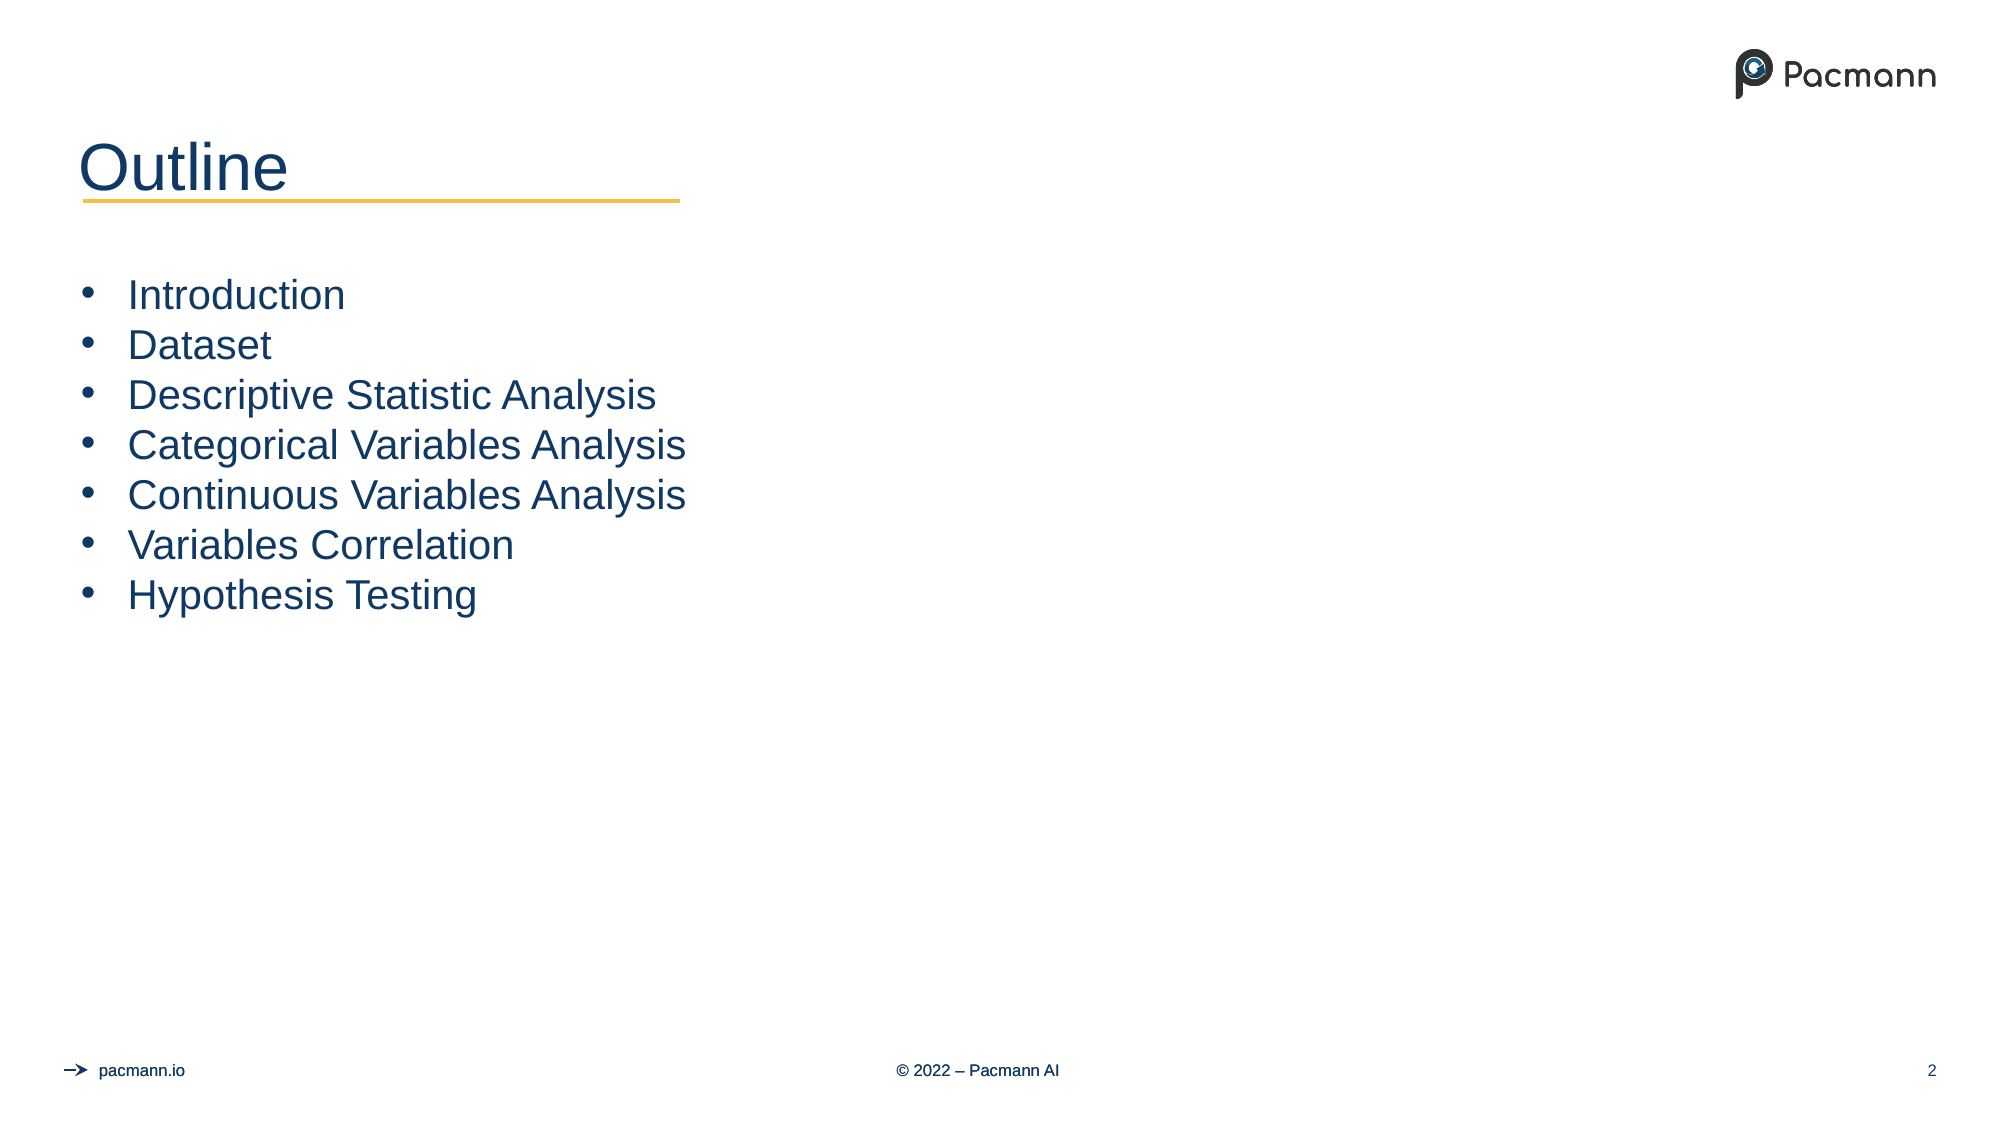

# Outline
Introduction
Dataset
Descriptive Statistic Analysis
Categorical Variables Analysis
Continuous Variables Analysis
Variables Correlation
Hypothesis Testing